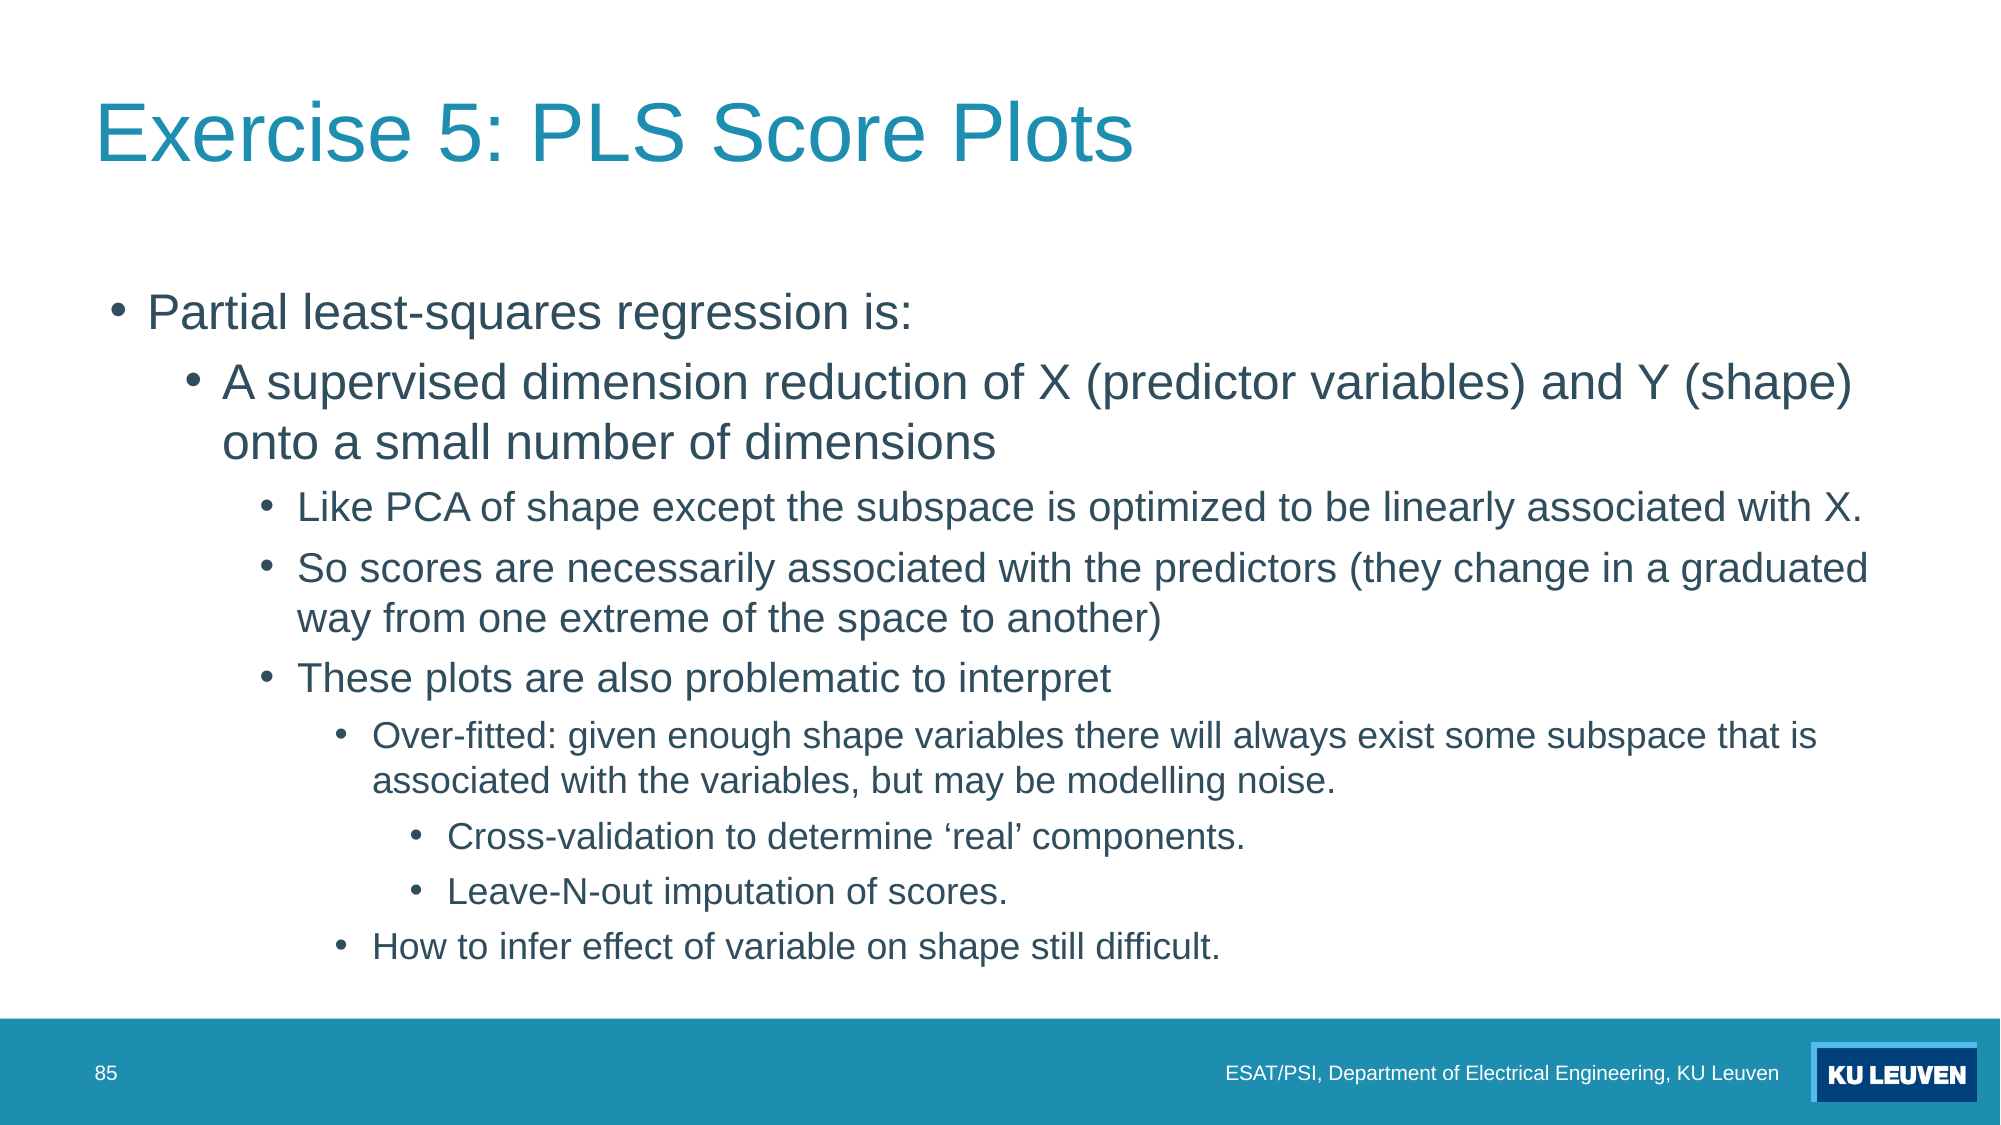

# Exercise 5: PLS Score Plots
Partial least-squares regression is:
A supervised dimension reduction of X (predictor variables) and Y (shape) onto a small number of dimensions
Like PCA of shape except the subspace is optimized to be linearly associated with X.
So scores are necessarily associated with the predictors (they change in a graduated way from one extreme of the space to another)
These plots are also problematic to interpret
Over-fitted: given enough shape variables there will always exist some subspace that is associated with the variables, but may be modelling noise.
Cross-validation to determine ‘real’ components.
Leave-N-out imputation of scores.
How to infer effect of variable on shape still difficult.
85
ESAT/PSI, Department of Electrical Engineering, KU Leuven